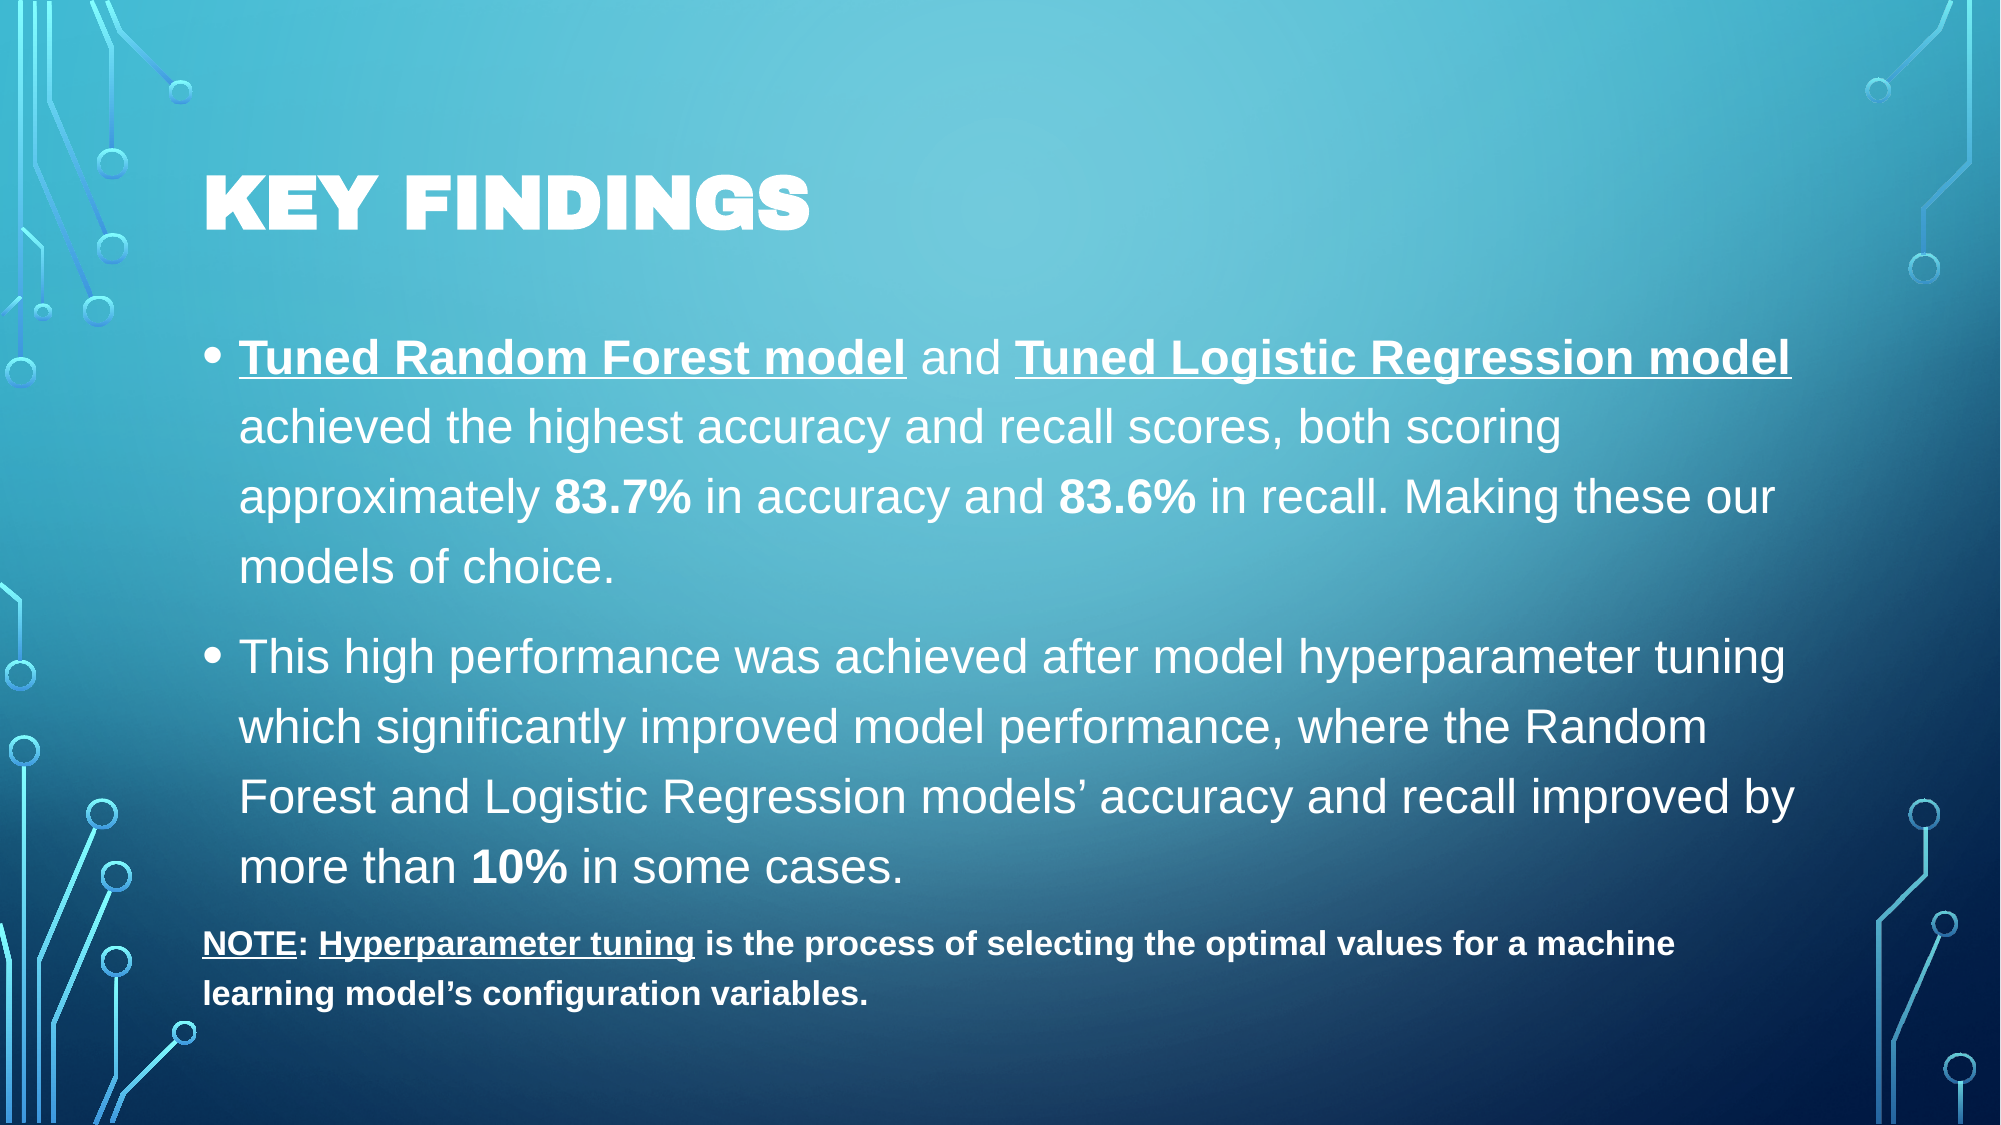

# KEY FINDINGS
Tuned Random Forest model and Tuned Logistic Regression model achieved the highest accuracy and recall scores, both scoring approximately 83.7% in accuracy and 83.6% in recall. Making these our models of choice.
This high performance was achieved after model hyperparameter tuning which significantly improved model performance, where the Random Forest and Logistic Regression models’ accuracy and recall improved by more than 10% in some cases.
NOTE: Hyperparameter tuning is the process of selecting the optimal values for a machine learning model’s configuration variables.